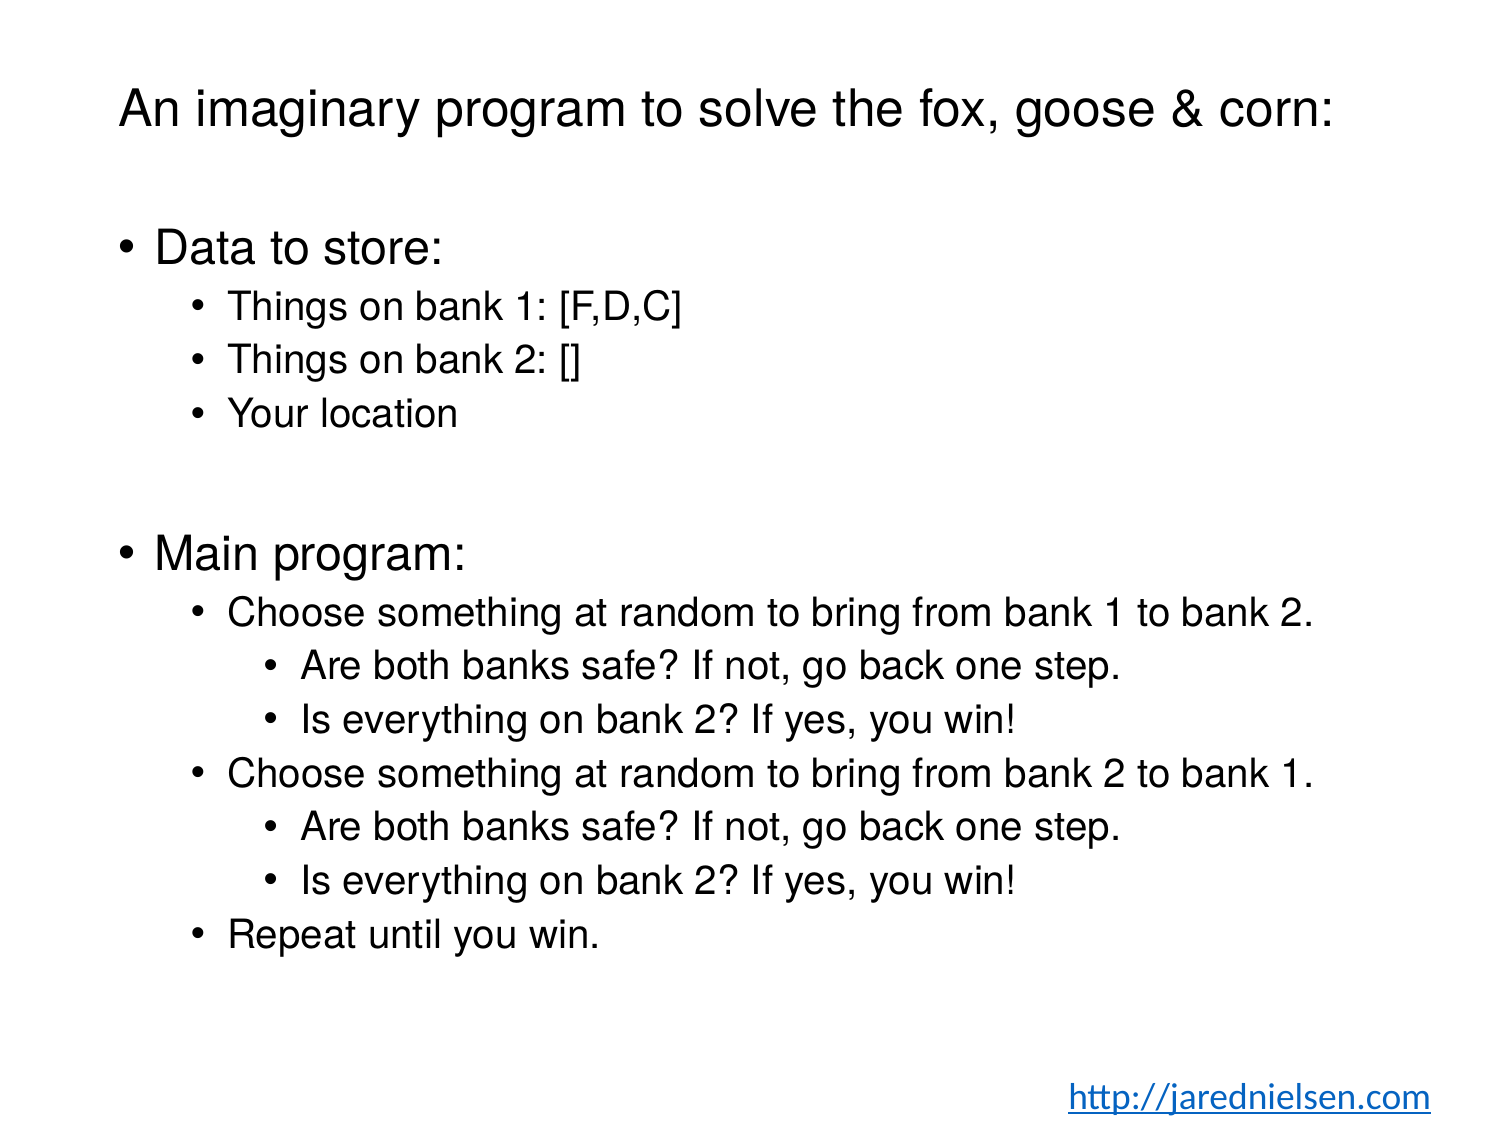

# An imaginary program to solve the fox, goose & corn:
Data to store:
Things on bank 1: [F,D,C]
Things on bank 2: []
Your location

Main program:
Choose something at random to bring from bank 1 to bank 2.
Are both banks safe? If not, go back one step.
Is everything on bank 2? If yes, you win!
Choose something at random to bring from bank 2 to bank 1.
Are both banks safe? If not, go back one step.
Is everything on bank 2? If yes, you win!
Repeat until you win.

http://jarednielsen.com